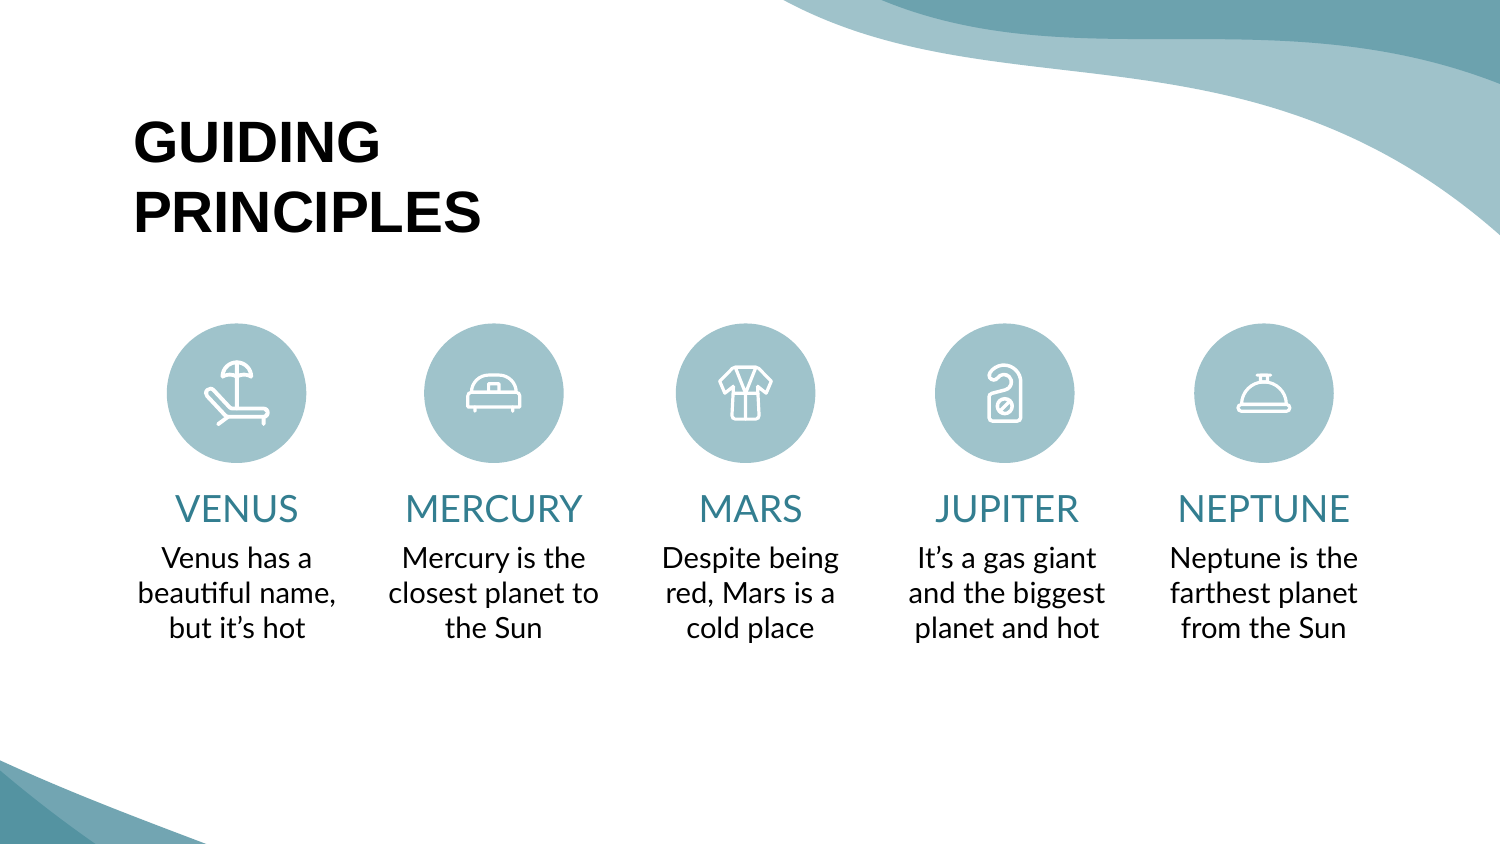

# GUIDING PRINCIPLES

VENUS
MERCURY
MARS
JUPITER
NEPTUNE
Venus has a beautiful name, but it’s hot
Mercury is the closest planet to the Sun
Despite being red, Mars is a cold place
It’s a gas giant and the biggest planet and hot
Neptune is the farthest planet from the Sun